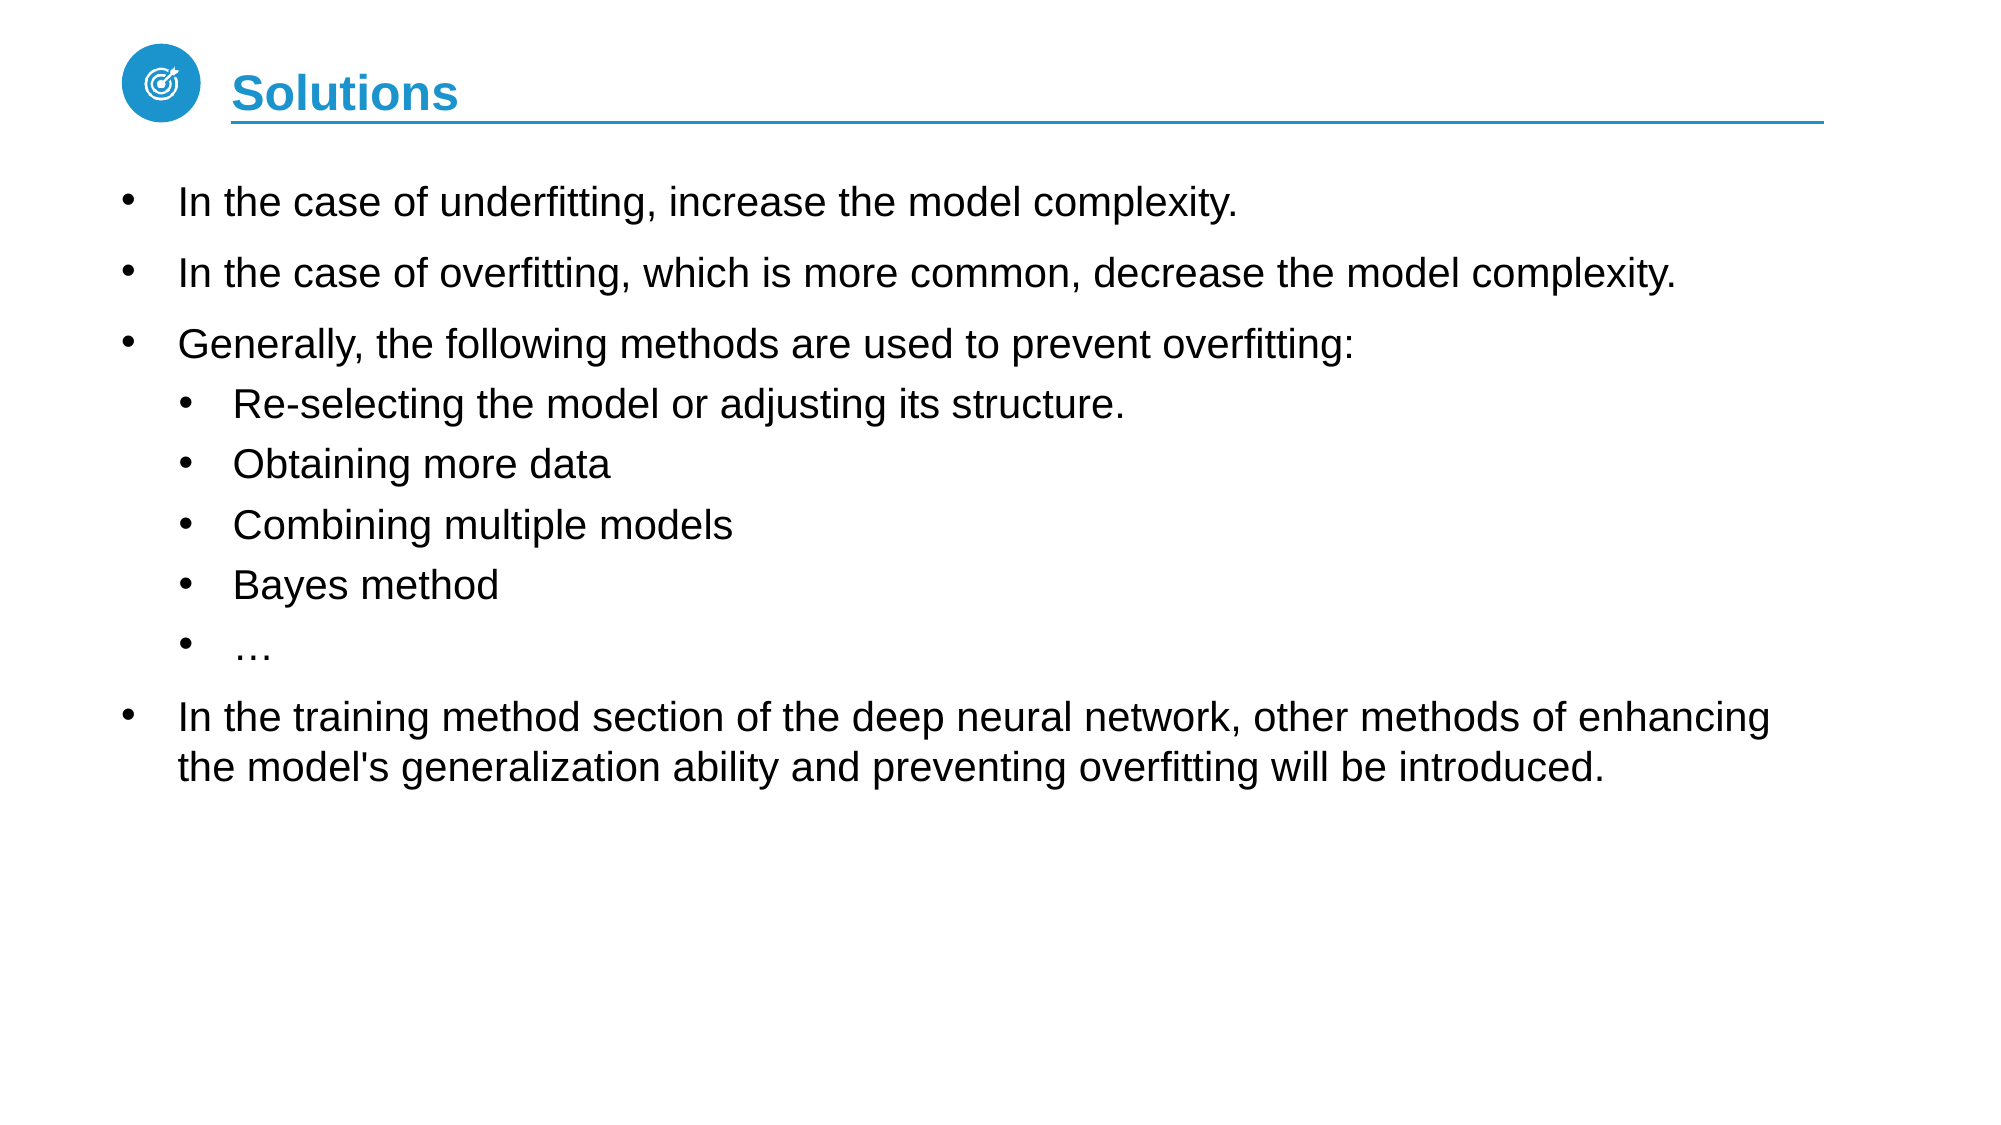

# Solutions
In the case of underfitting, increase the model complexity.
In the case of overfitting, which is more common, decrease the model complexity.
Generally, the following methods are used to prevent overfitting:
Re-selecting the model or adjusting its structure.
Obtaining more data
Combining multiple models
Bayes method
…
In the training method section of the deep neural network, other methods of enhancing the model's generalization ability and preventing overfitting will be introduced.